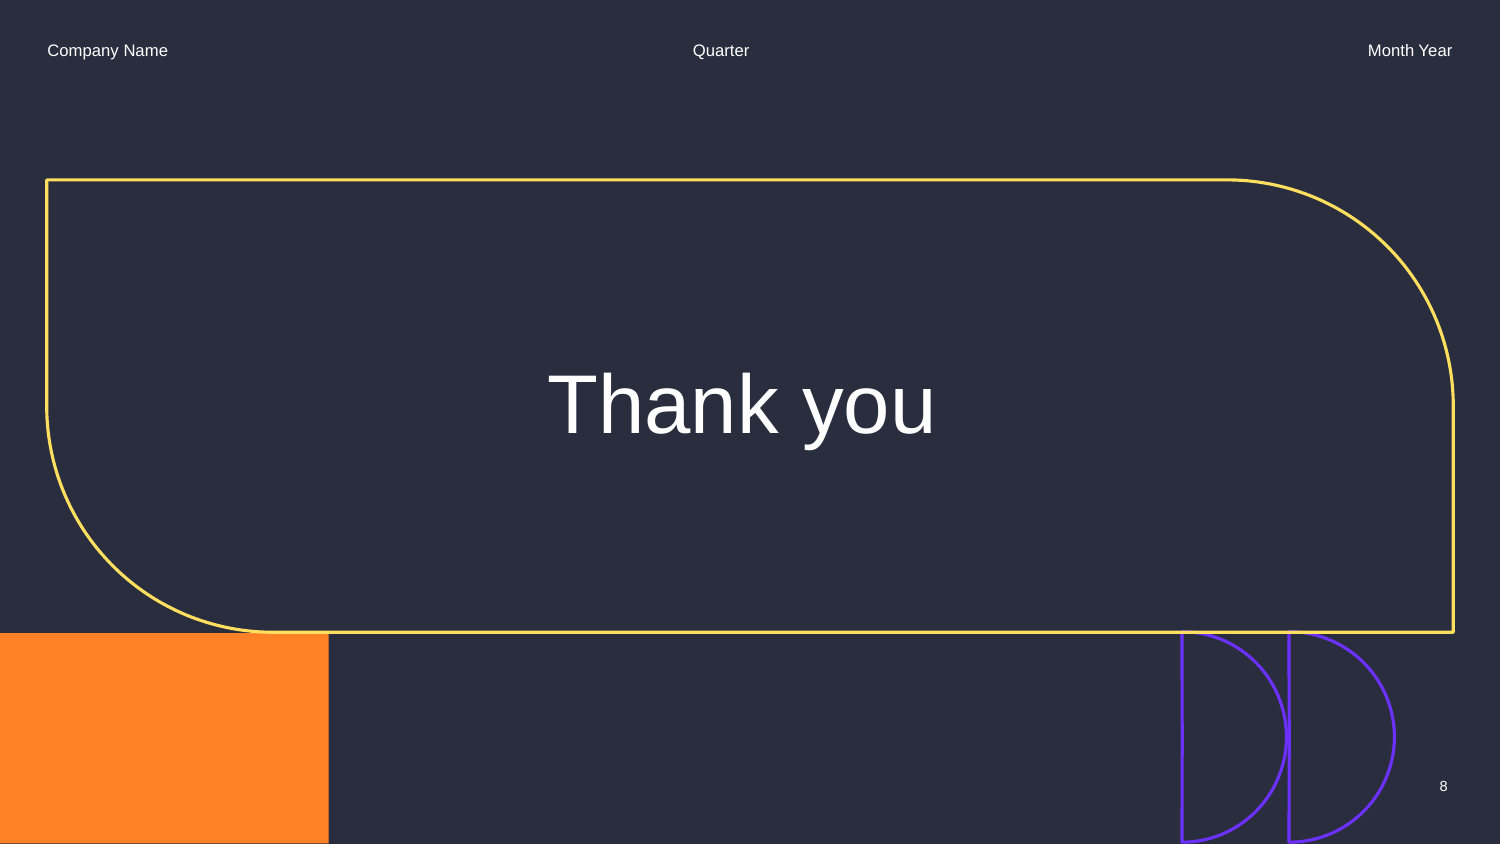

Company Name
Quarter
Month Year
# Thank you